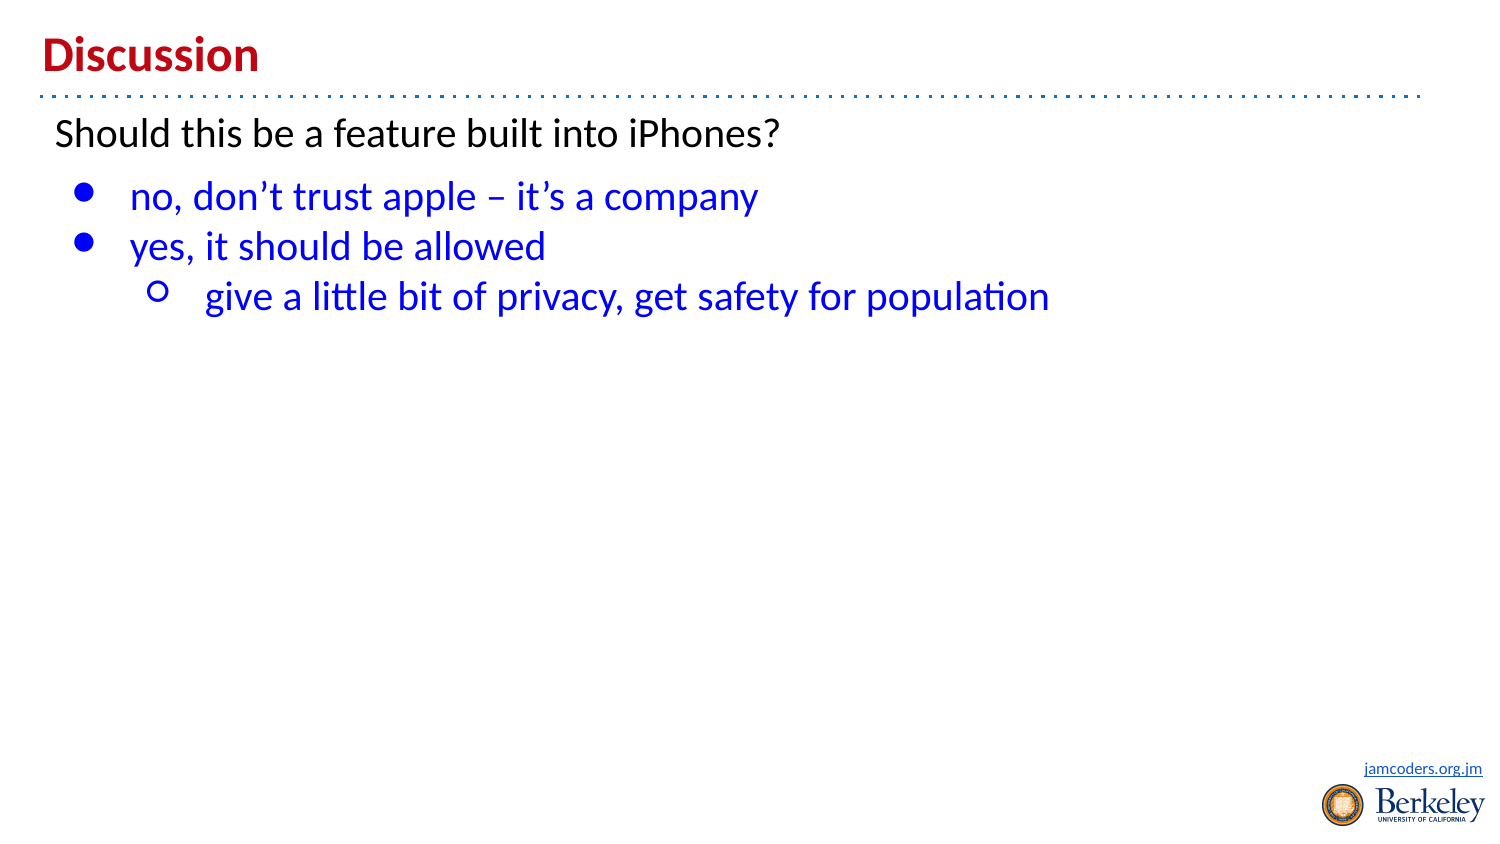

# Discussion
Should this be a feature built into iPhones?
no, don’t trust apple – it’s a company
yes, it should be allowed
give a little bit of privacy, get safety for population